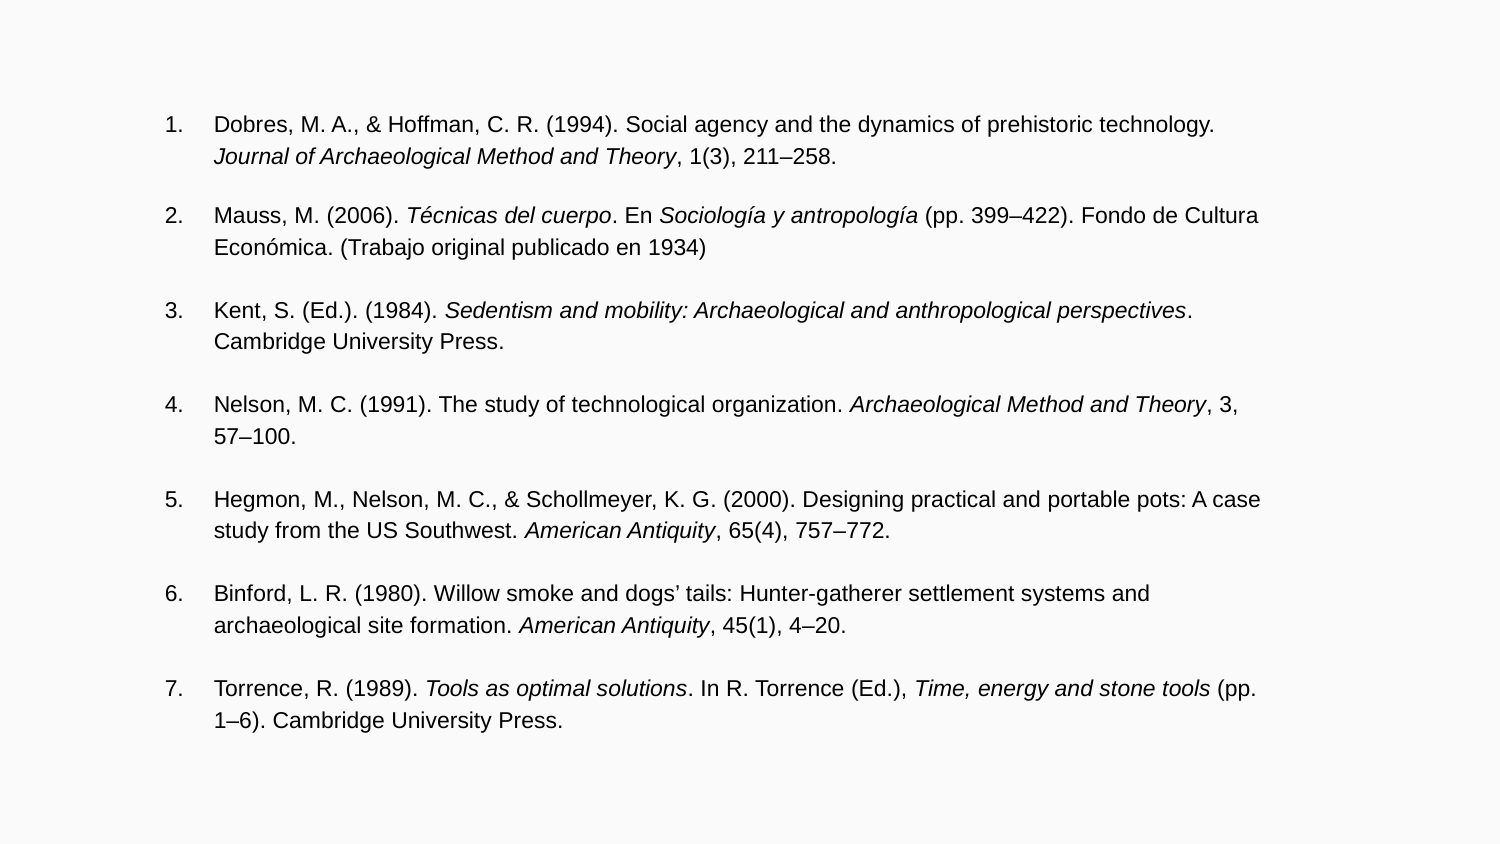

Dobres, M. A., & Hoffman, C. R. (1994). Social agency and the dynamics of prehistoric technology. Journal of Archaeological Method and Theory, 1(3), 211–258.
Mauss, M. (2006). Técnicas del cuerpo. En Sociología y antropología (pp. 399–422). Fondo de Cultura Económica. (Trabajo original publicado en 1934)
Kent, S. (Ed.). (1984). Sedentism and mobility: Archaeological and anthropological perspectives. Cambridge University Press.
Nelson, M. C. (1991). The study of technological organization. Archaeological Method and Theory, 3, 57–100.
Hegmon, M., Nelson, M. C., & Schollmeyer, K. G. (2000). Designing practical and portable pots: A case study from the US Southwest. American Antiquity, 65(4), 757–772.
Binford, L. R. (1980). Willow smoke and dogs’ tails: Hunter-gatherer settlement systems and archaeological site formation. American Antiquity, 45(1), 4–20.
Torrence, R. (1989). Tools as optimal solutions. In R. Torrence (Ed.), Time, energy and stone tools (pp. 1–6). Cambridge University Press.